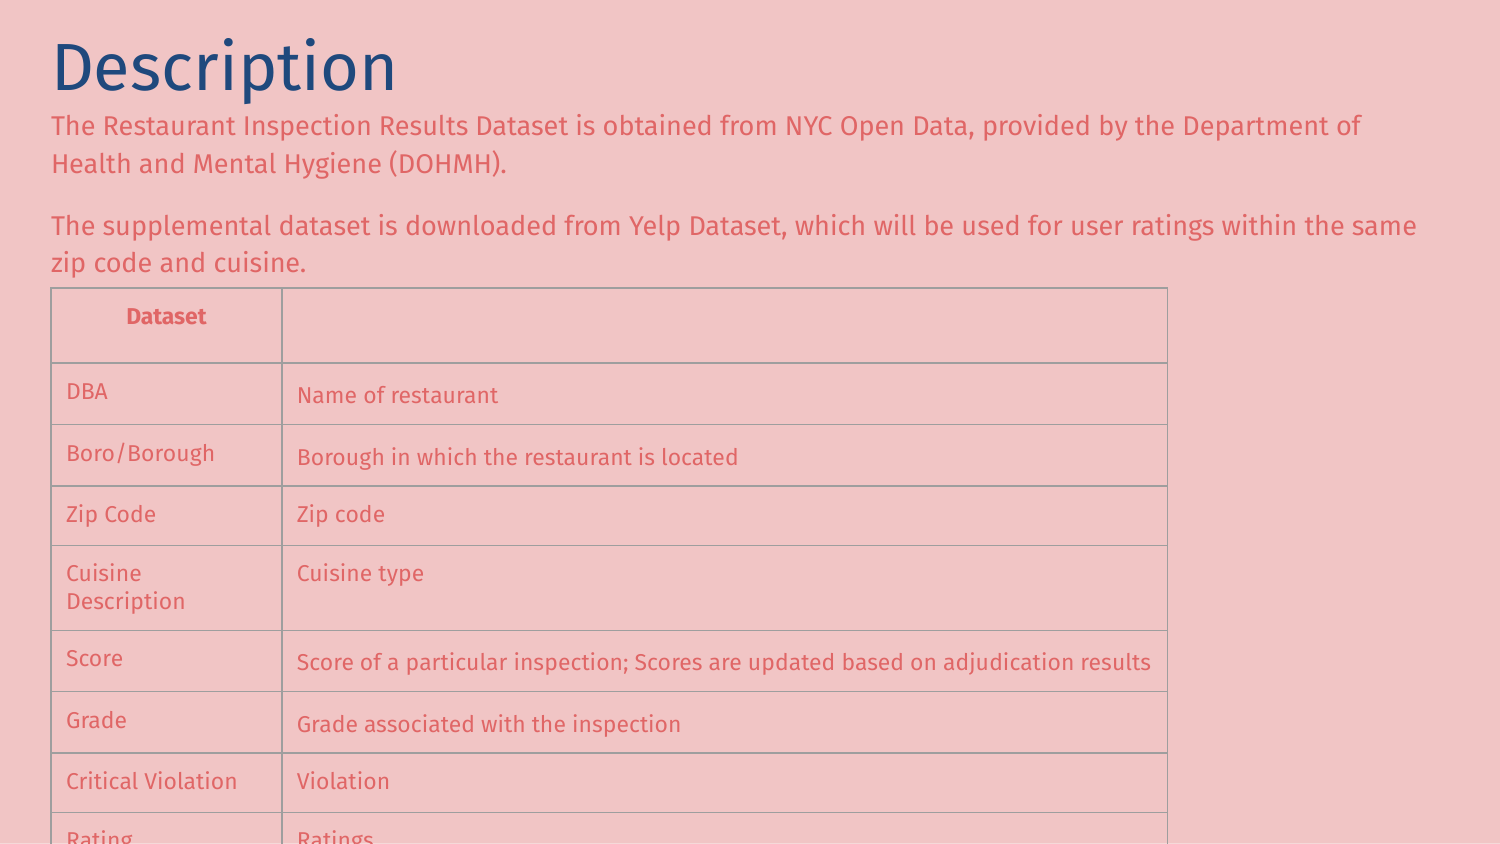

# Description
The Restaurant Inspection Results Dataset is obtained from NYC Open Data, provided by the Department of Health and Mental Hygiene (DOHMH).
The supplemental dataset is downloaded from Yelp Dataset, which will be used for user ratings within the same zip code and cuisine.
| Dataset |  |
| --- | --- |
| DBA | Name of restaurant |
| Boro/Borough | Borough in which the restaurant is located |
| Zip Code | Zip code |
| Cuisine Description | Cuisine type |
| Score | Score of a particular inspection; Scores are updated based on adjudication results |
| Grade | Grade associated with the inspection |
| Critical Violation | Violation |
| Rating | Ratings |